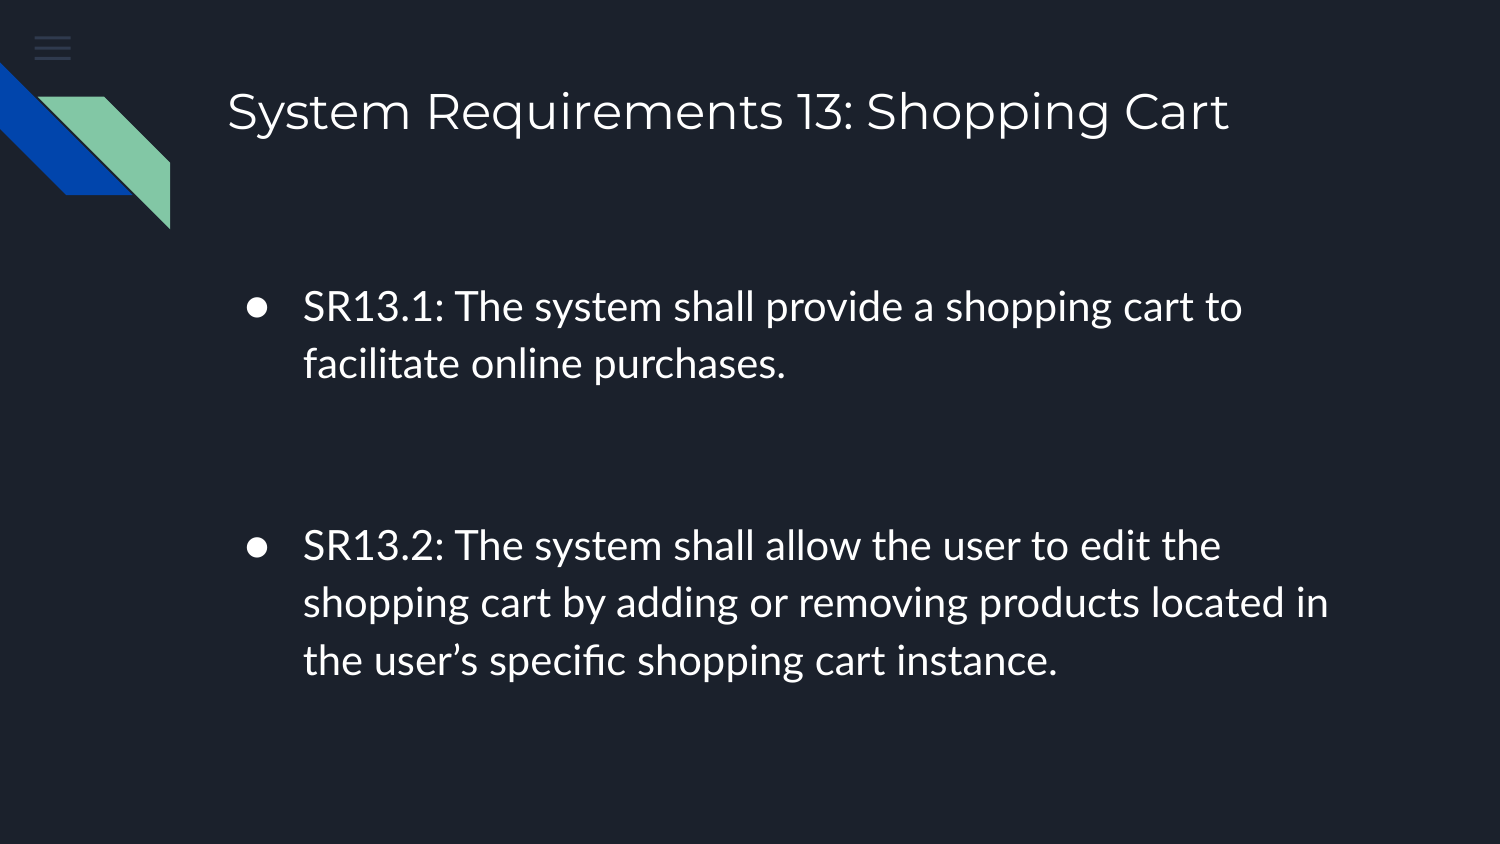

# System Requirements 13: Shopping Cart
SR13.1: The system shall provide a shopping cart to facilitate online purchases.

SR13.2: The system shall allow the user to edit the shopping cart by adding or removing products located in the user’s specific shopping cart instance.